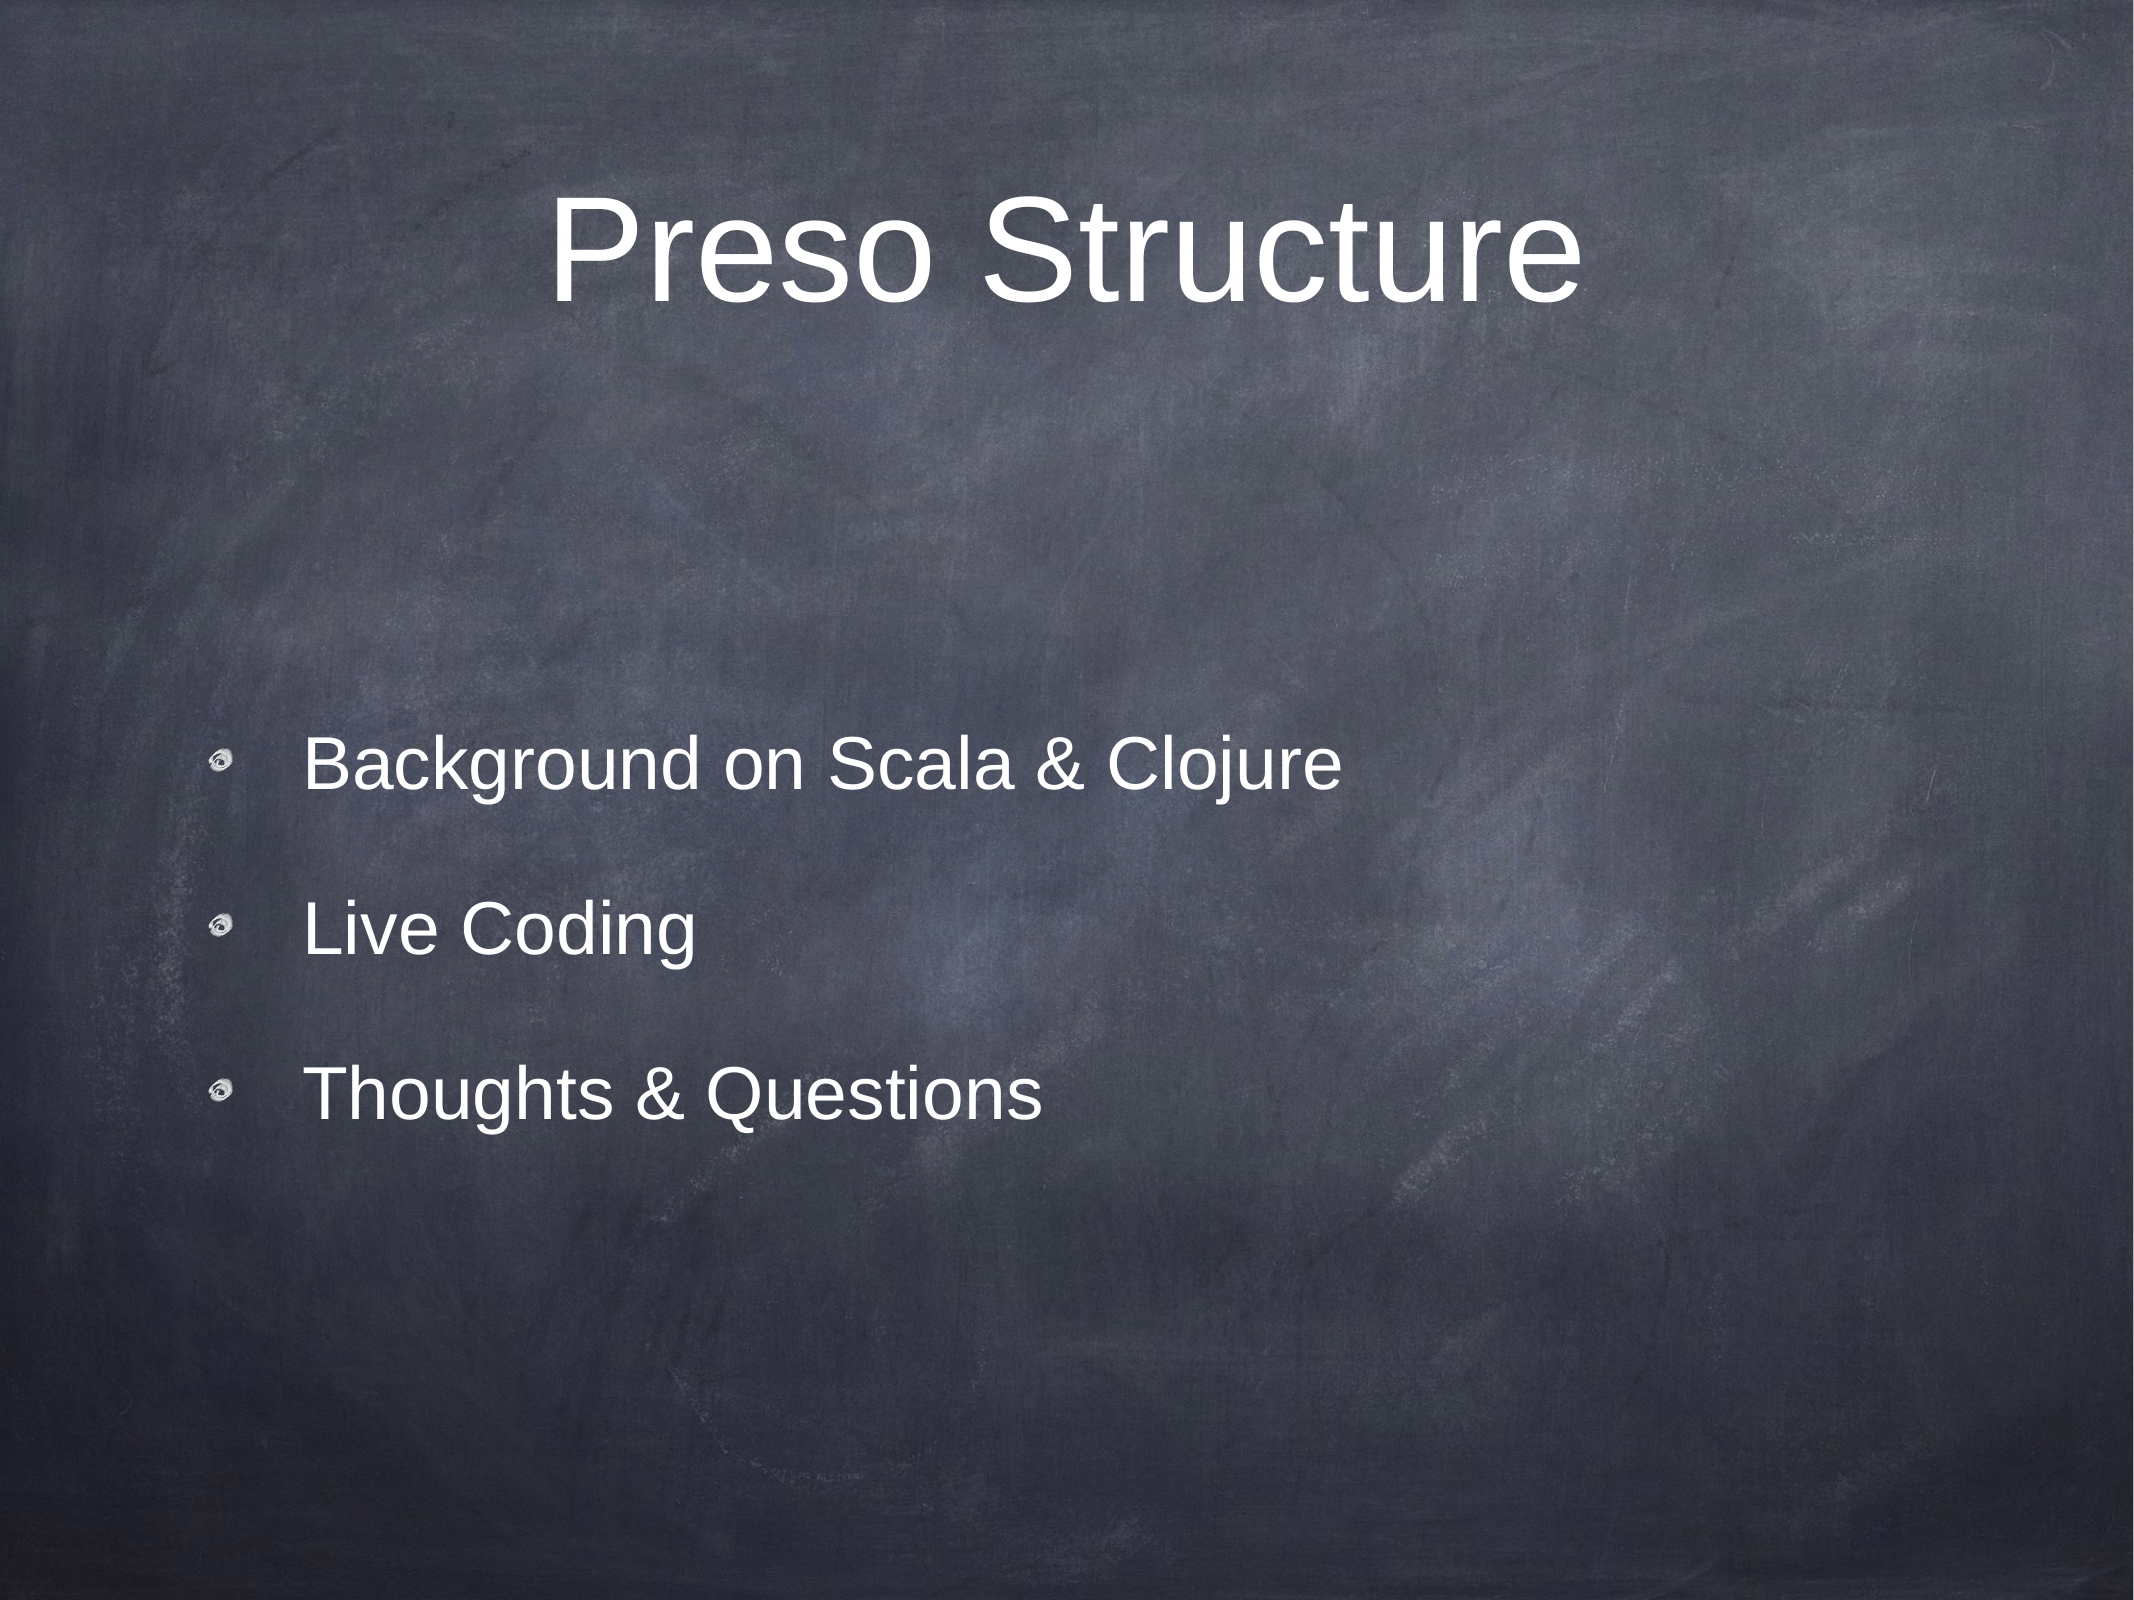

# Preso Structure
Background on Scala & Clojure
Live Coding
Thoughts & Questions